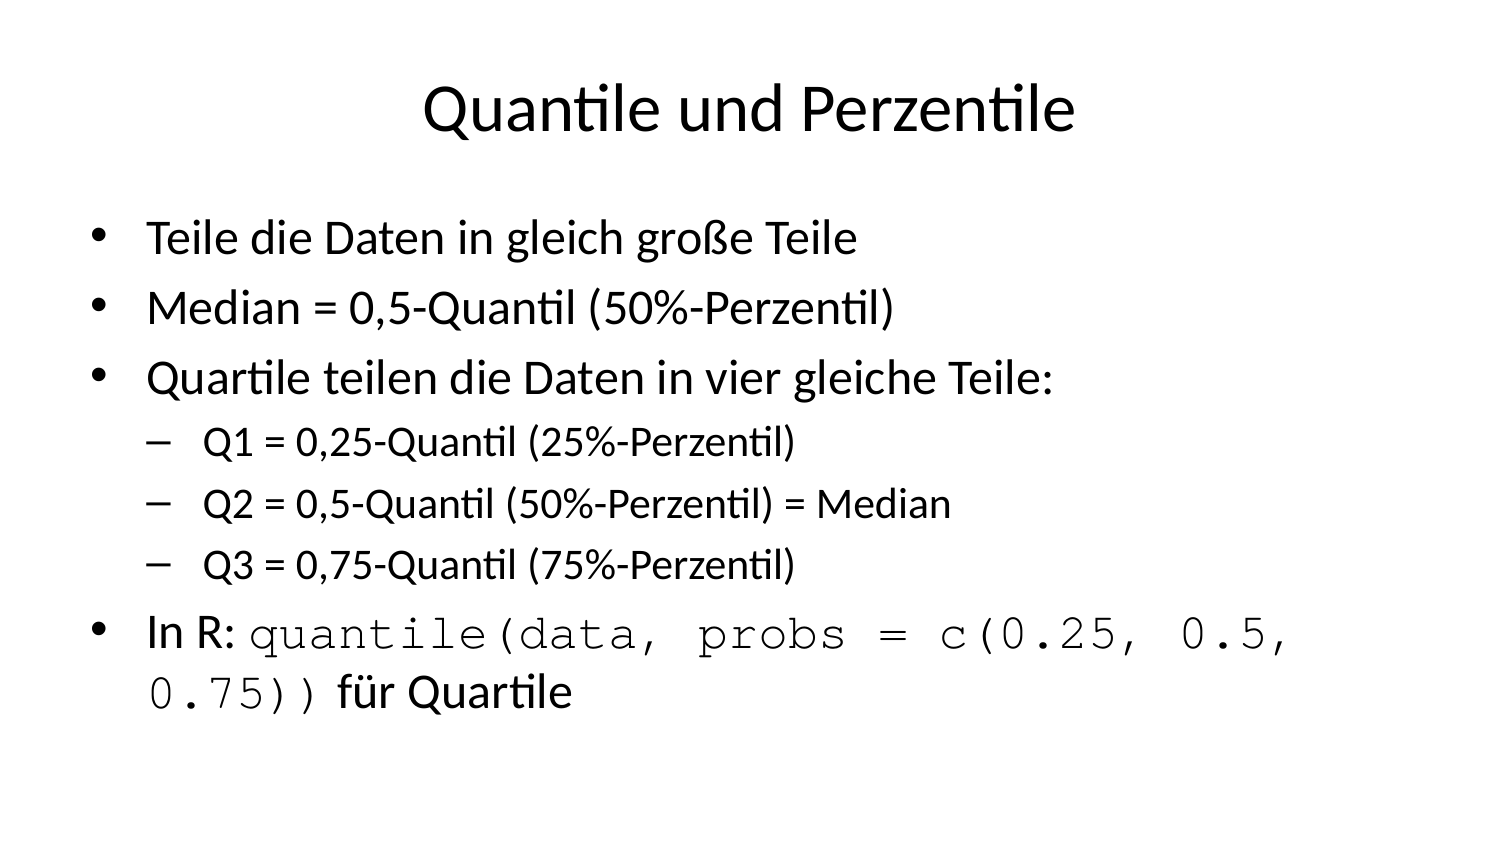

# Quantile und Perzentile
Teile die Daten in gleich große Teile
Median = 0,5-Quantil (50%-Perzentil)
Quartile teilen die Daten in vier gleiche Teile:
Q1 = 0,25-Quantil (25%-Perzentil)
Q2 = 0,5-Quantil (50%-Perzentil) = Median
Q3 = 0,75-Quantil (75%-Perzentil)
In R: quantile(data, probs = c(0.25, 0.5, 0.75)) für Quartile